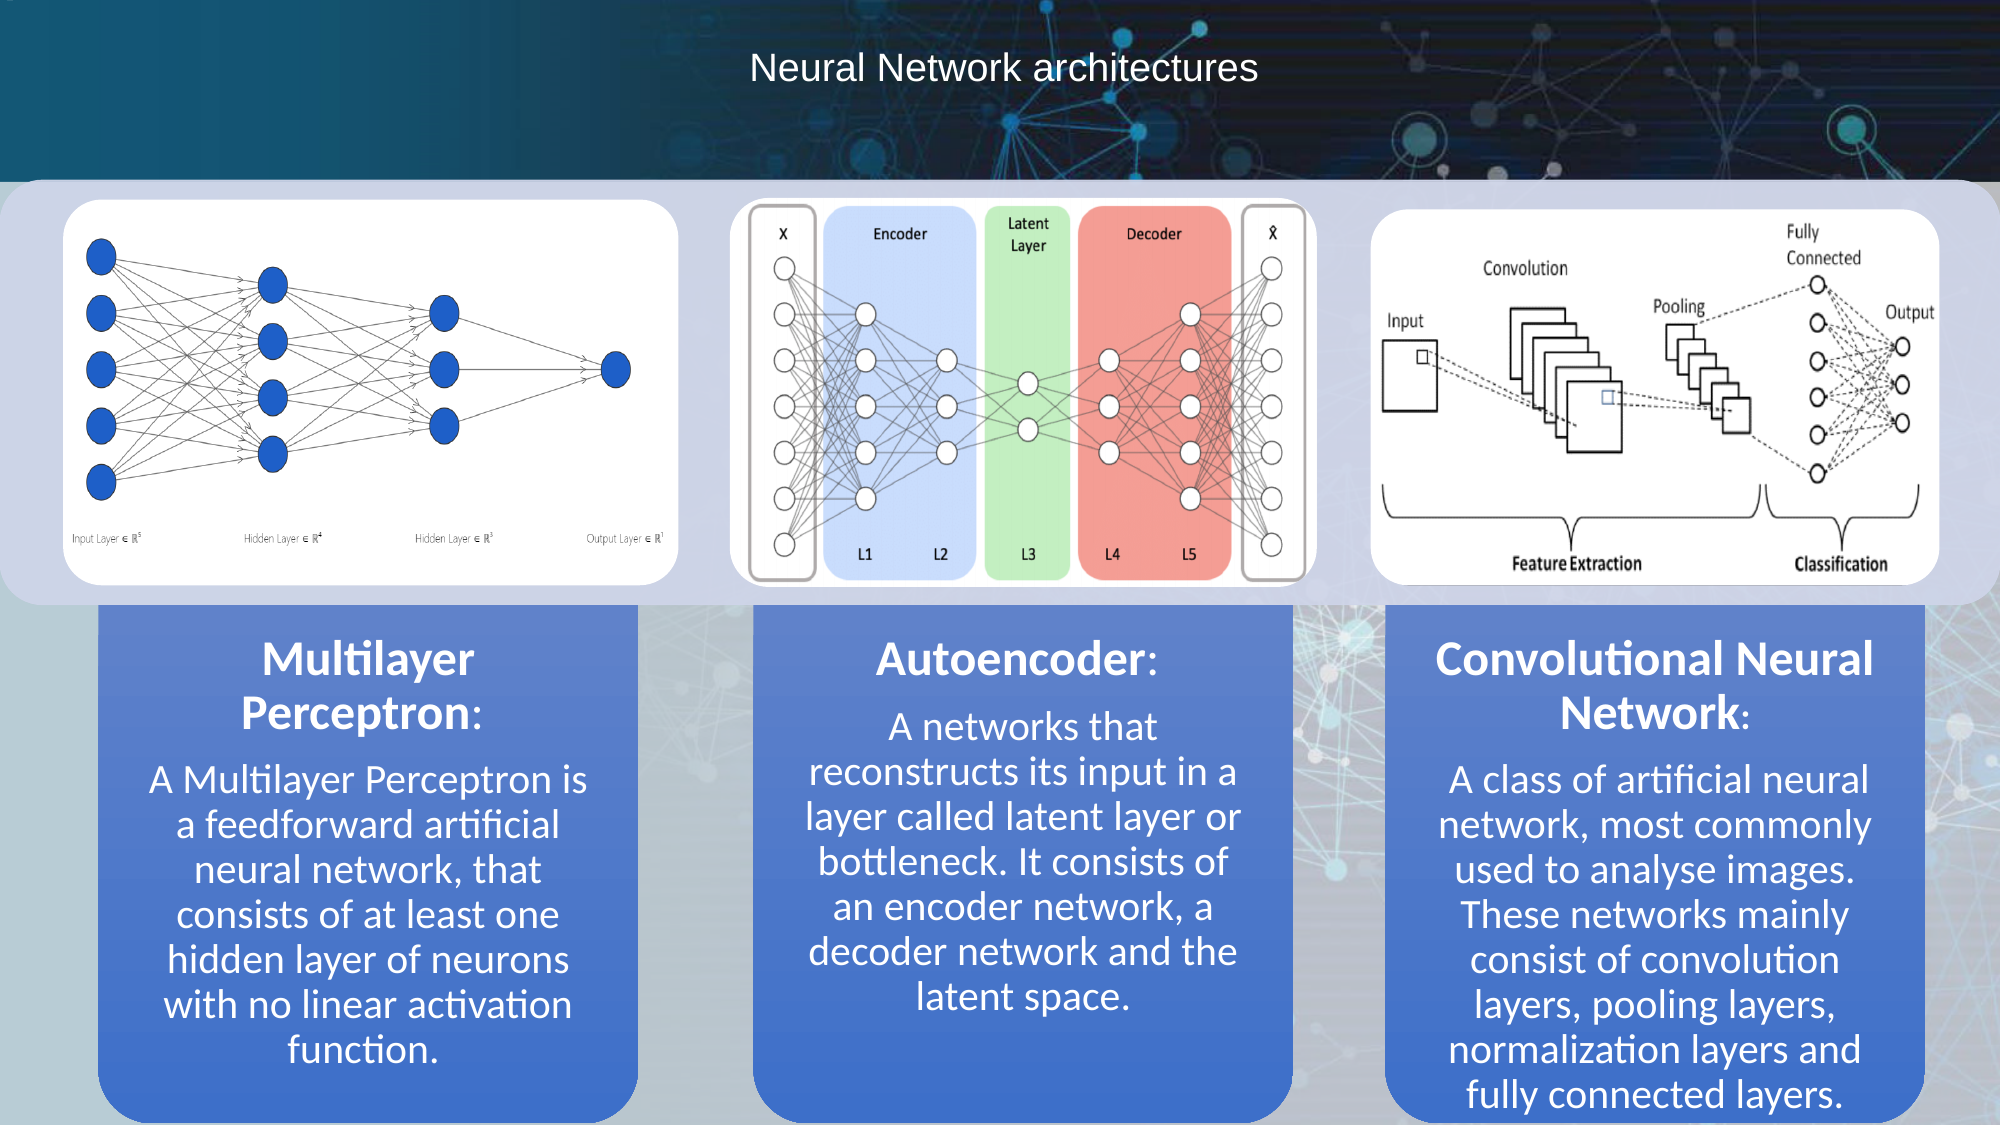

# Neural Network architectures
Multilayer Perceptron:
A Multilayer Perceptron is a feedforward artificial neural network, that consists of at least one hidden layer of neurons with no linear activation function.
Autoencoder:
A networks that reconstructs its input in a layer called latent layer or bottleneck. It consists of an encoder network, a decoder network and the latent space.
Convolutional Neural Network:
 A class of artificial neural network, most commonly used to analyse images. These networks mainly consist of convolution layers, pooling layers, normalization layers and fully connected layers.